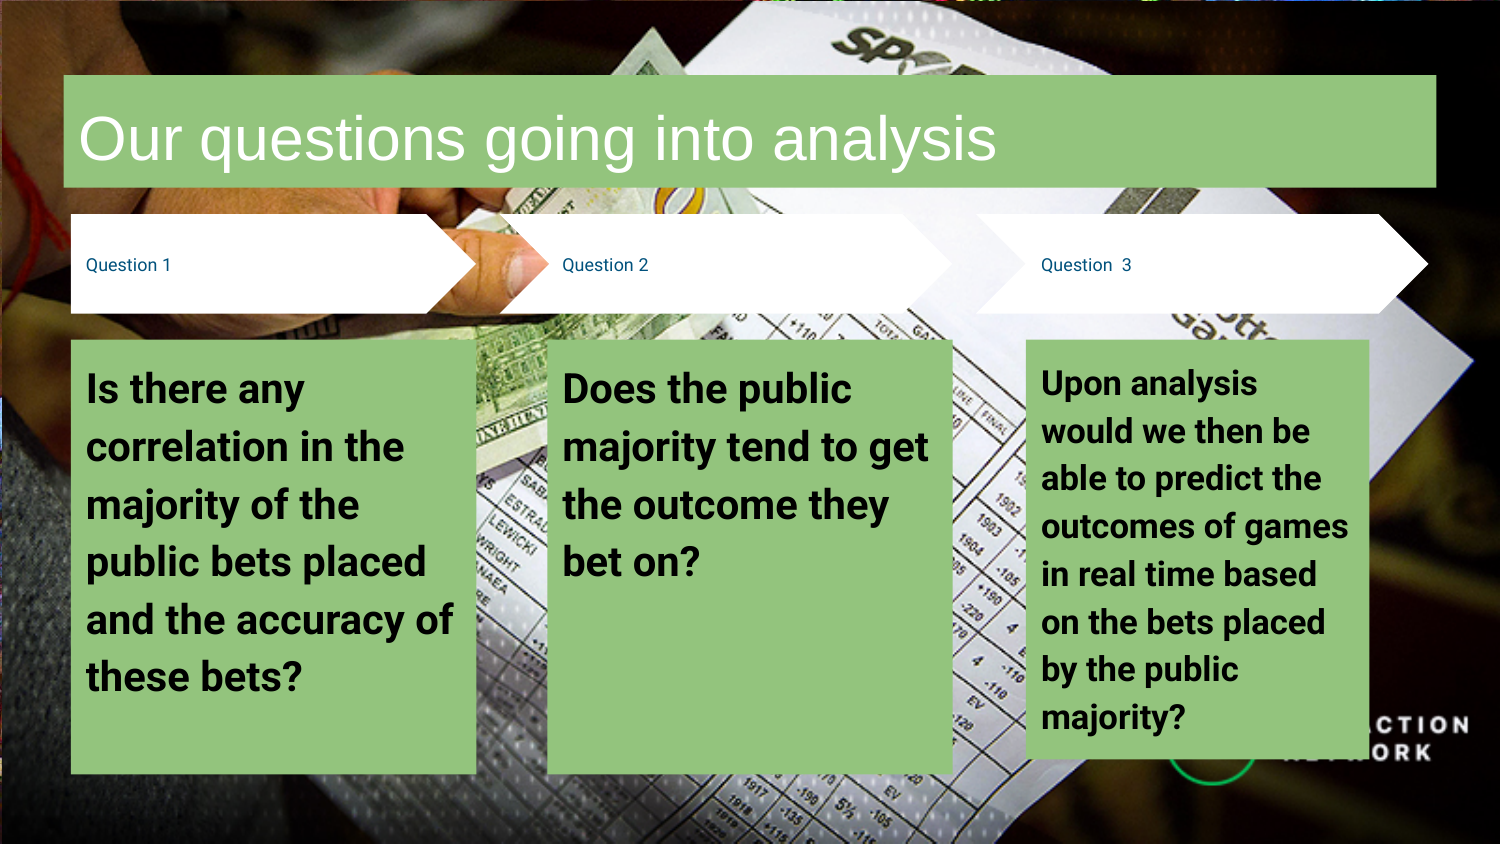

# Our questions going into analysis

Question 1
Question 2
Question  3
Is there any correlation in the majority of the public bets placed and the accuracy of these bets?
Does the public majority tend to get the outcome they bet on?
Upon analysis would we then be able to predict the outcomes of games in real time based on the bets placed by the public majority?